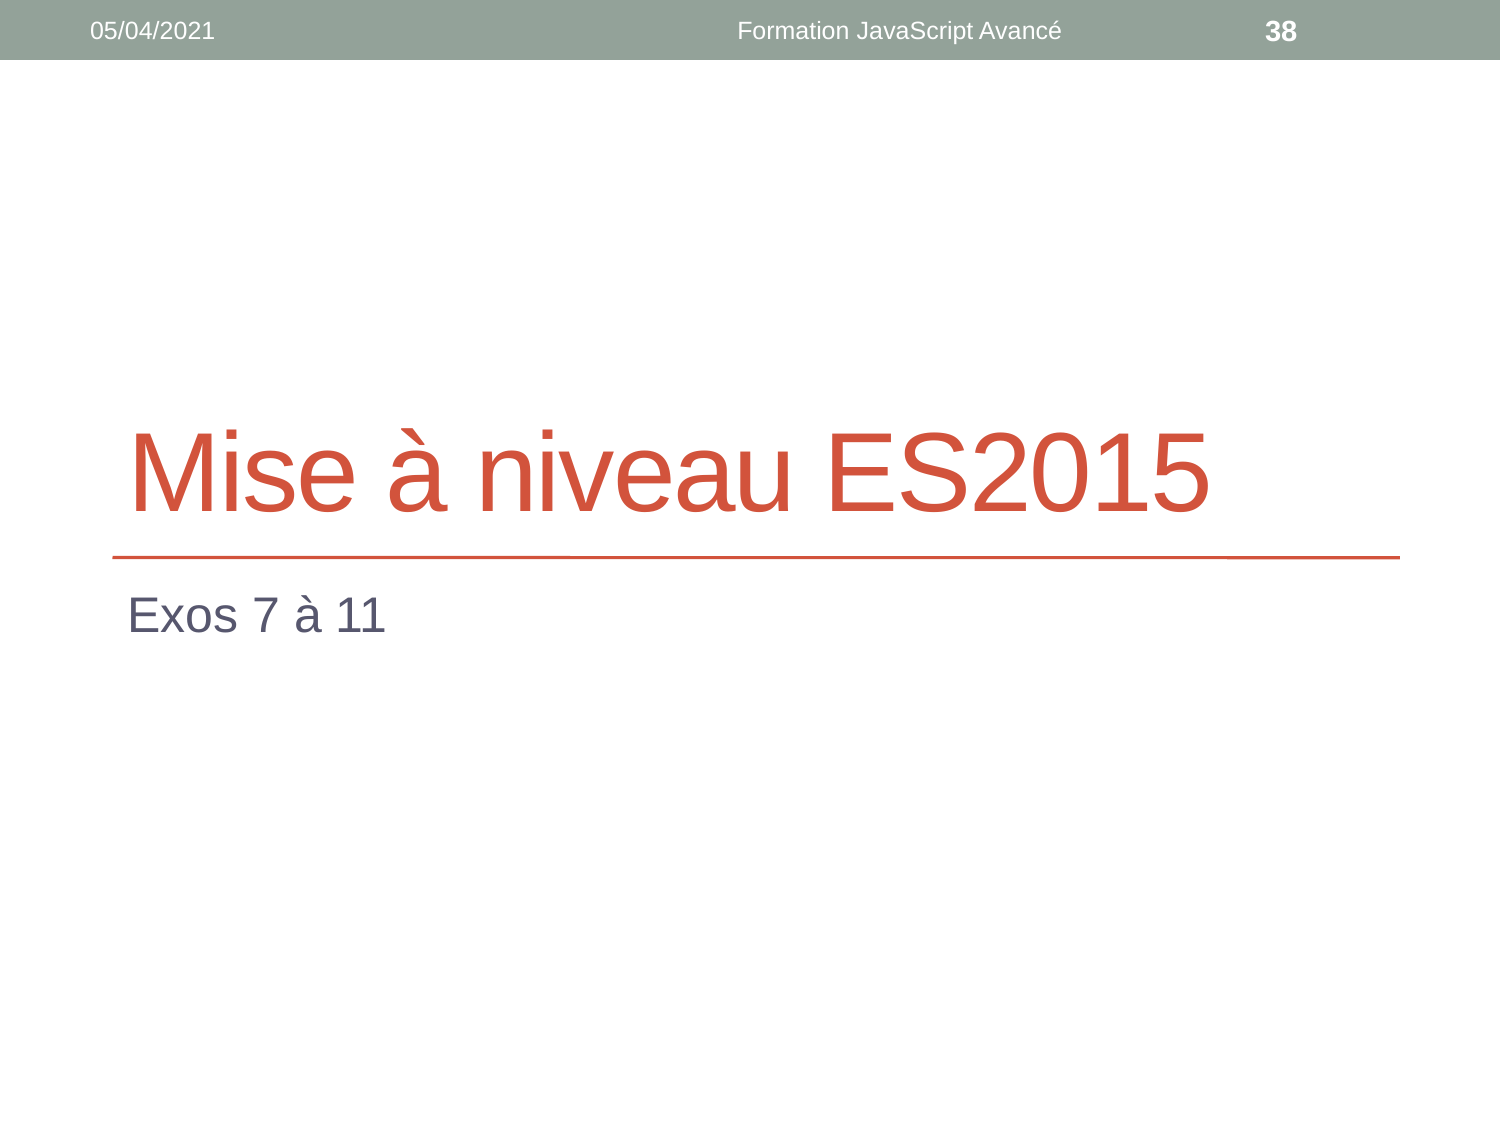

05/04/2021
Formation JavaScript Avancé
38
# Mise à niveau ES2015
Exos 7 à 11